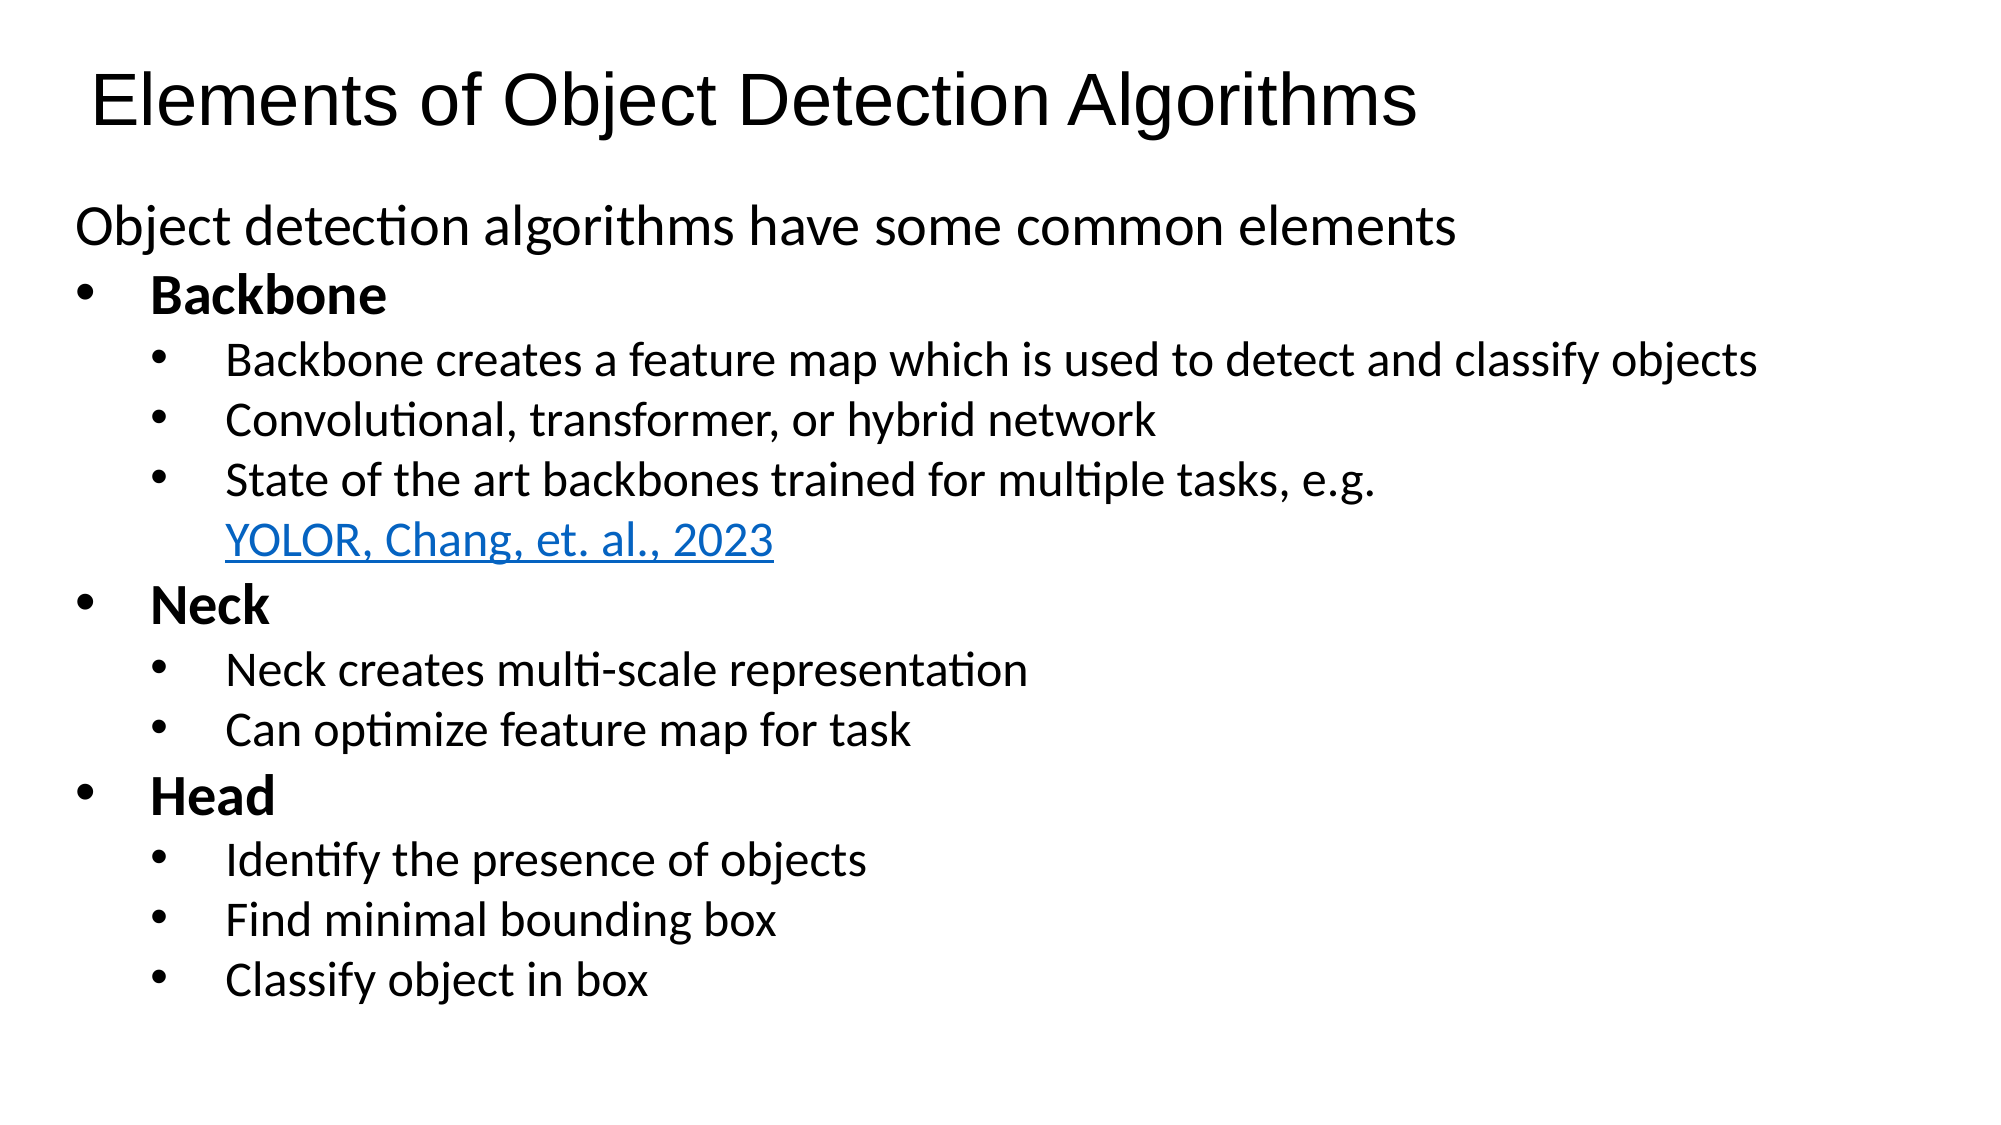

Elements of Object Detection Algorithms
Object detection algorithms have some common elements
Backbone
Backbone creates a feature map which is used to detect and classify objects
Convolutional, transformer, or hybrid network
State of the art backbones trained for multiple tasks, e.g. YOLOR, Chang, et. al., 2023
Neck
Neck creates multi-scale representation
Can optimize feature map for task
Head
Identify the presence of objects
Find minimal bounding box
Classify object in box